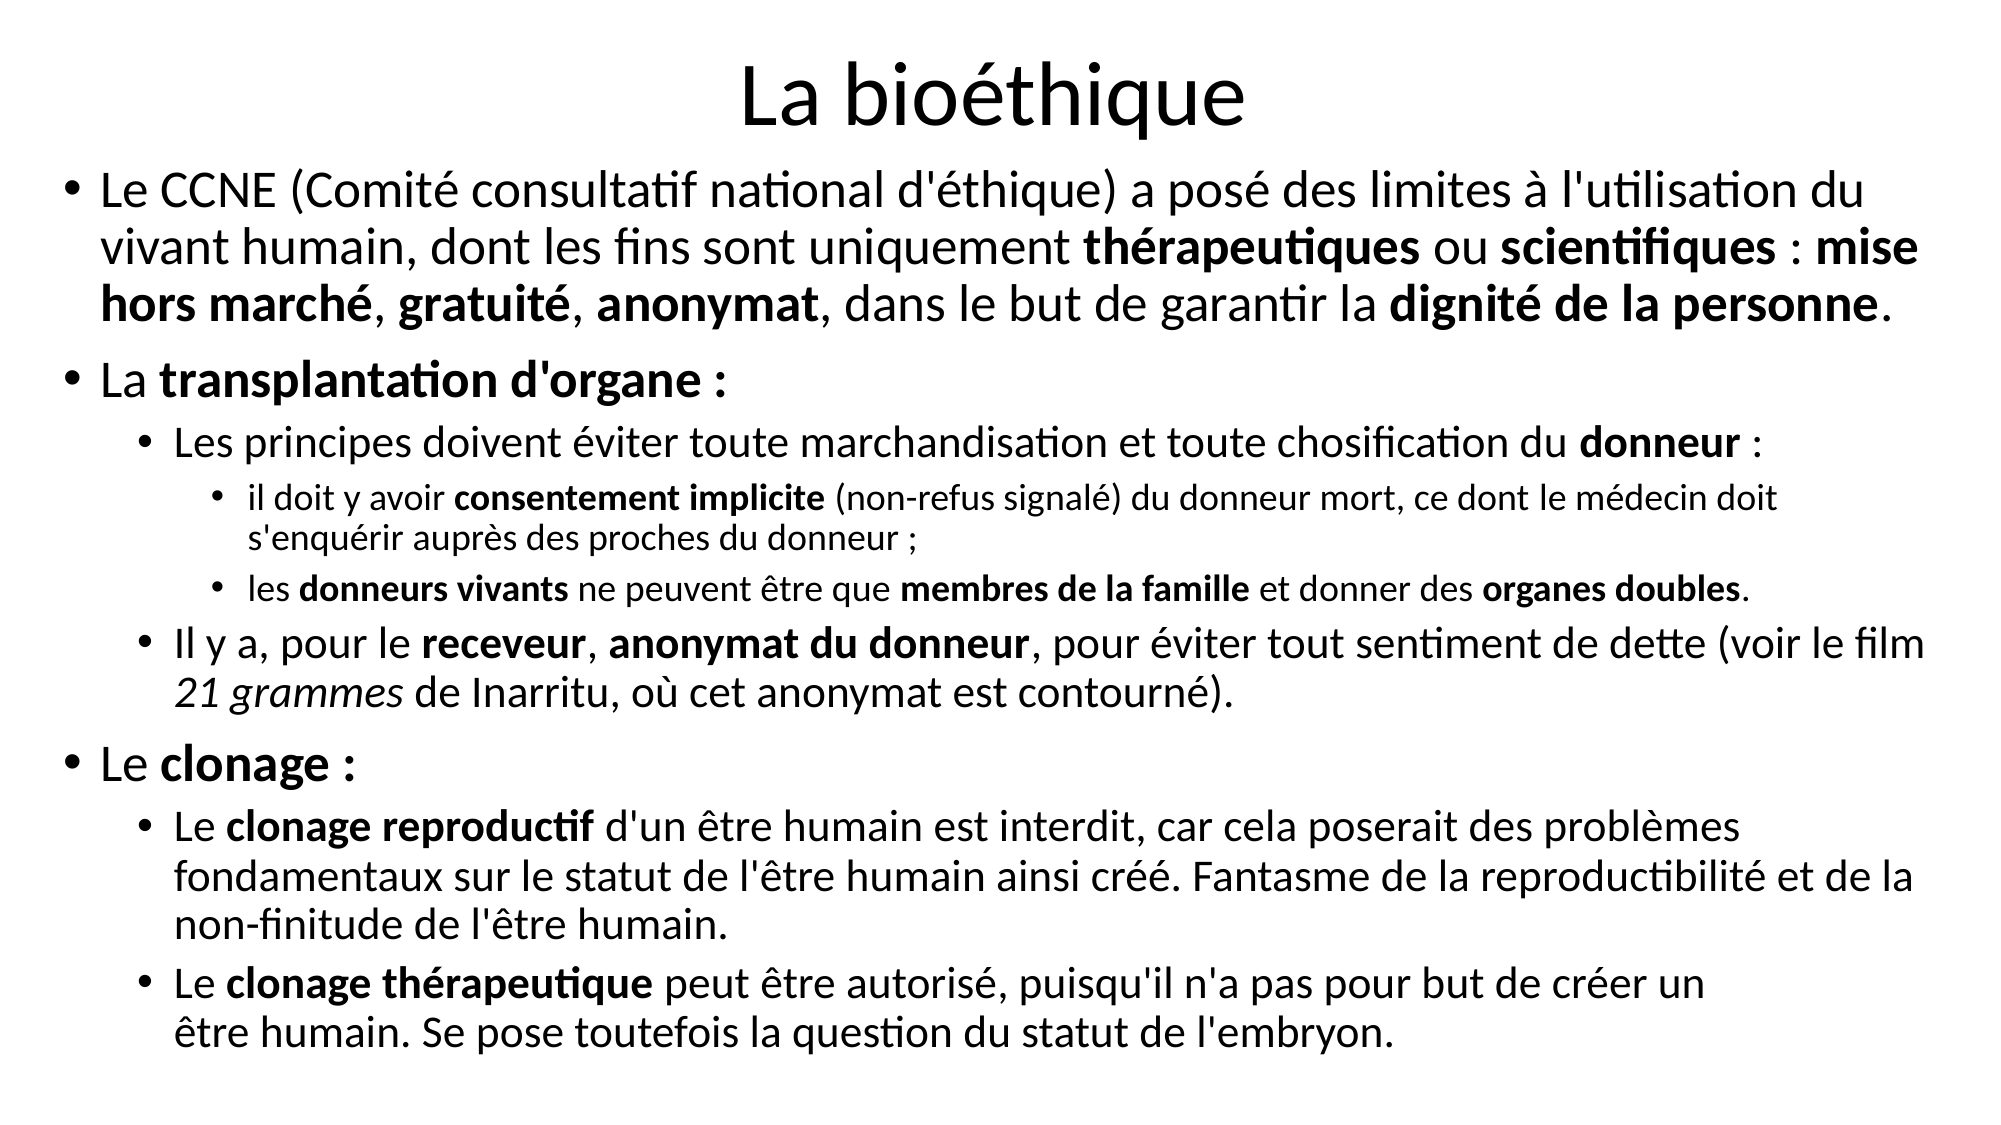

# La bioéthique
Le CCNE (Comité consultatif national d'éthique) a posé des limites à l'utilisation du vivant humain, dont les fins sont uniquement thérapeutiques ou scientifiques : mise hors marché, gratuité, anonymat, dans le but de garantir la dignité de la personne.
La transplantation d'organe :
Les principes doivent éviter toute marchandisation et toute chosification du donneur :
il doit y avoir consentement implicite (non-refus signalé) du donneur mort, ce dont le médecin doit s'enquérir auprès des proches du donneur ;
les donneurs vivants ne peuvent être que membres de la famille et donner des organes doubles.
Il y a, pour le receveur, anonymat du donneur, pour éviter tout sentiment de dette (voir le film 21 grammes de Inarritu, où cet anonymat est contourné).
Le clonage :
Le clonage reproductif d'un être humain est interdit, car cela poserait des problèmes fondamentaux sur le statut de l'être humain ainsi créé. Fantasme de la reproductibilité et de la non-finitude de l'être humain.
Le clonage thérapeutique peut être autorisé, puisqu'il n'a pas pour but de créer un être humain. Se pose toutefois la question du statut de l'embryon.